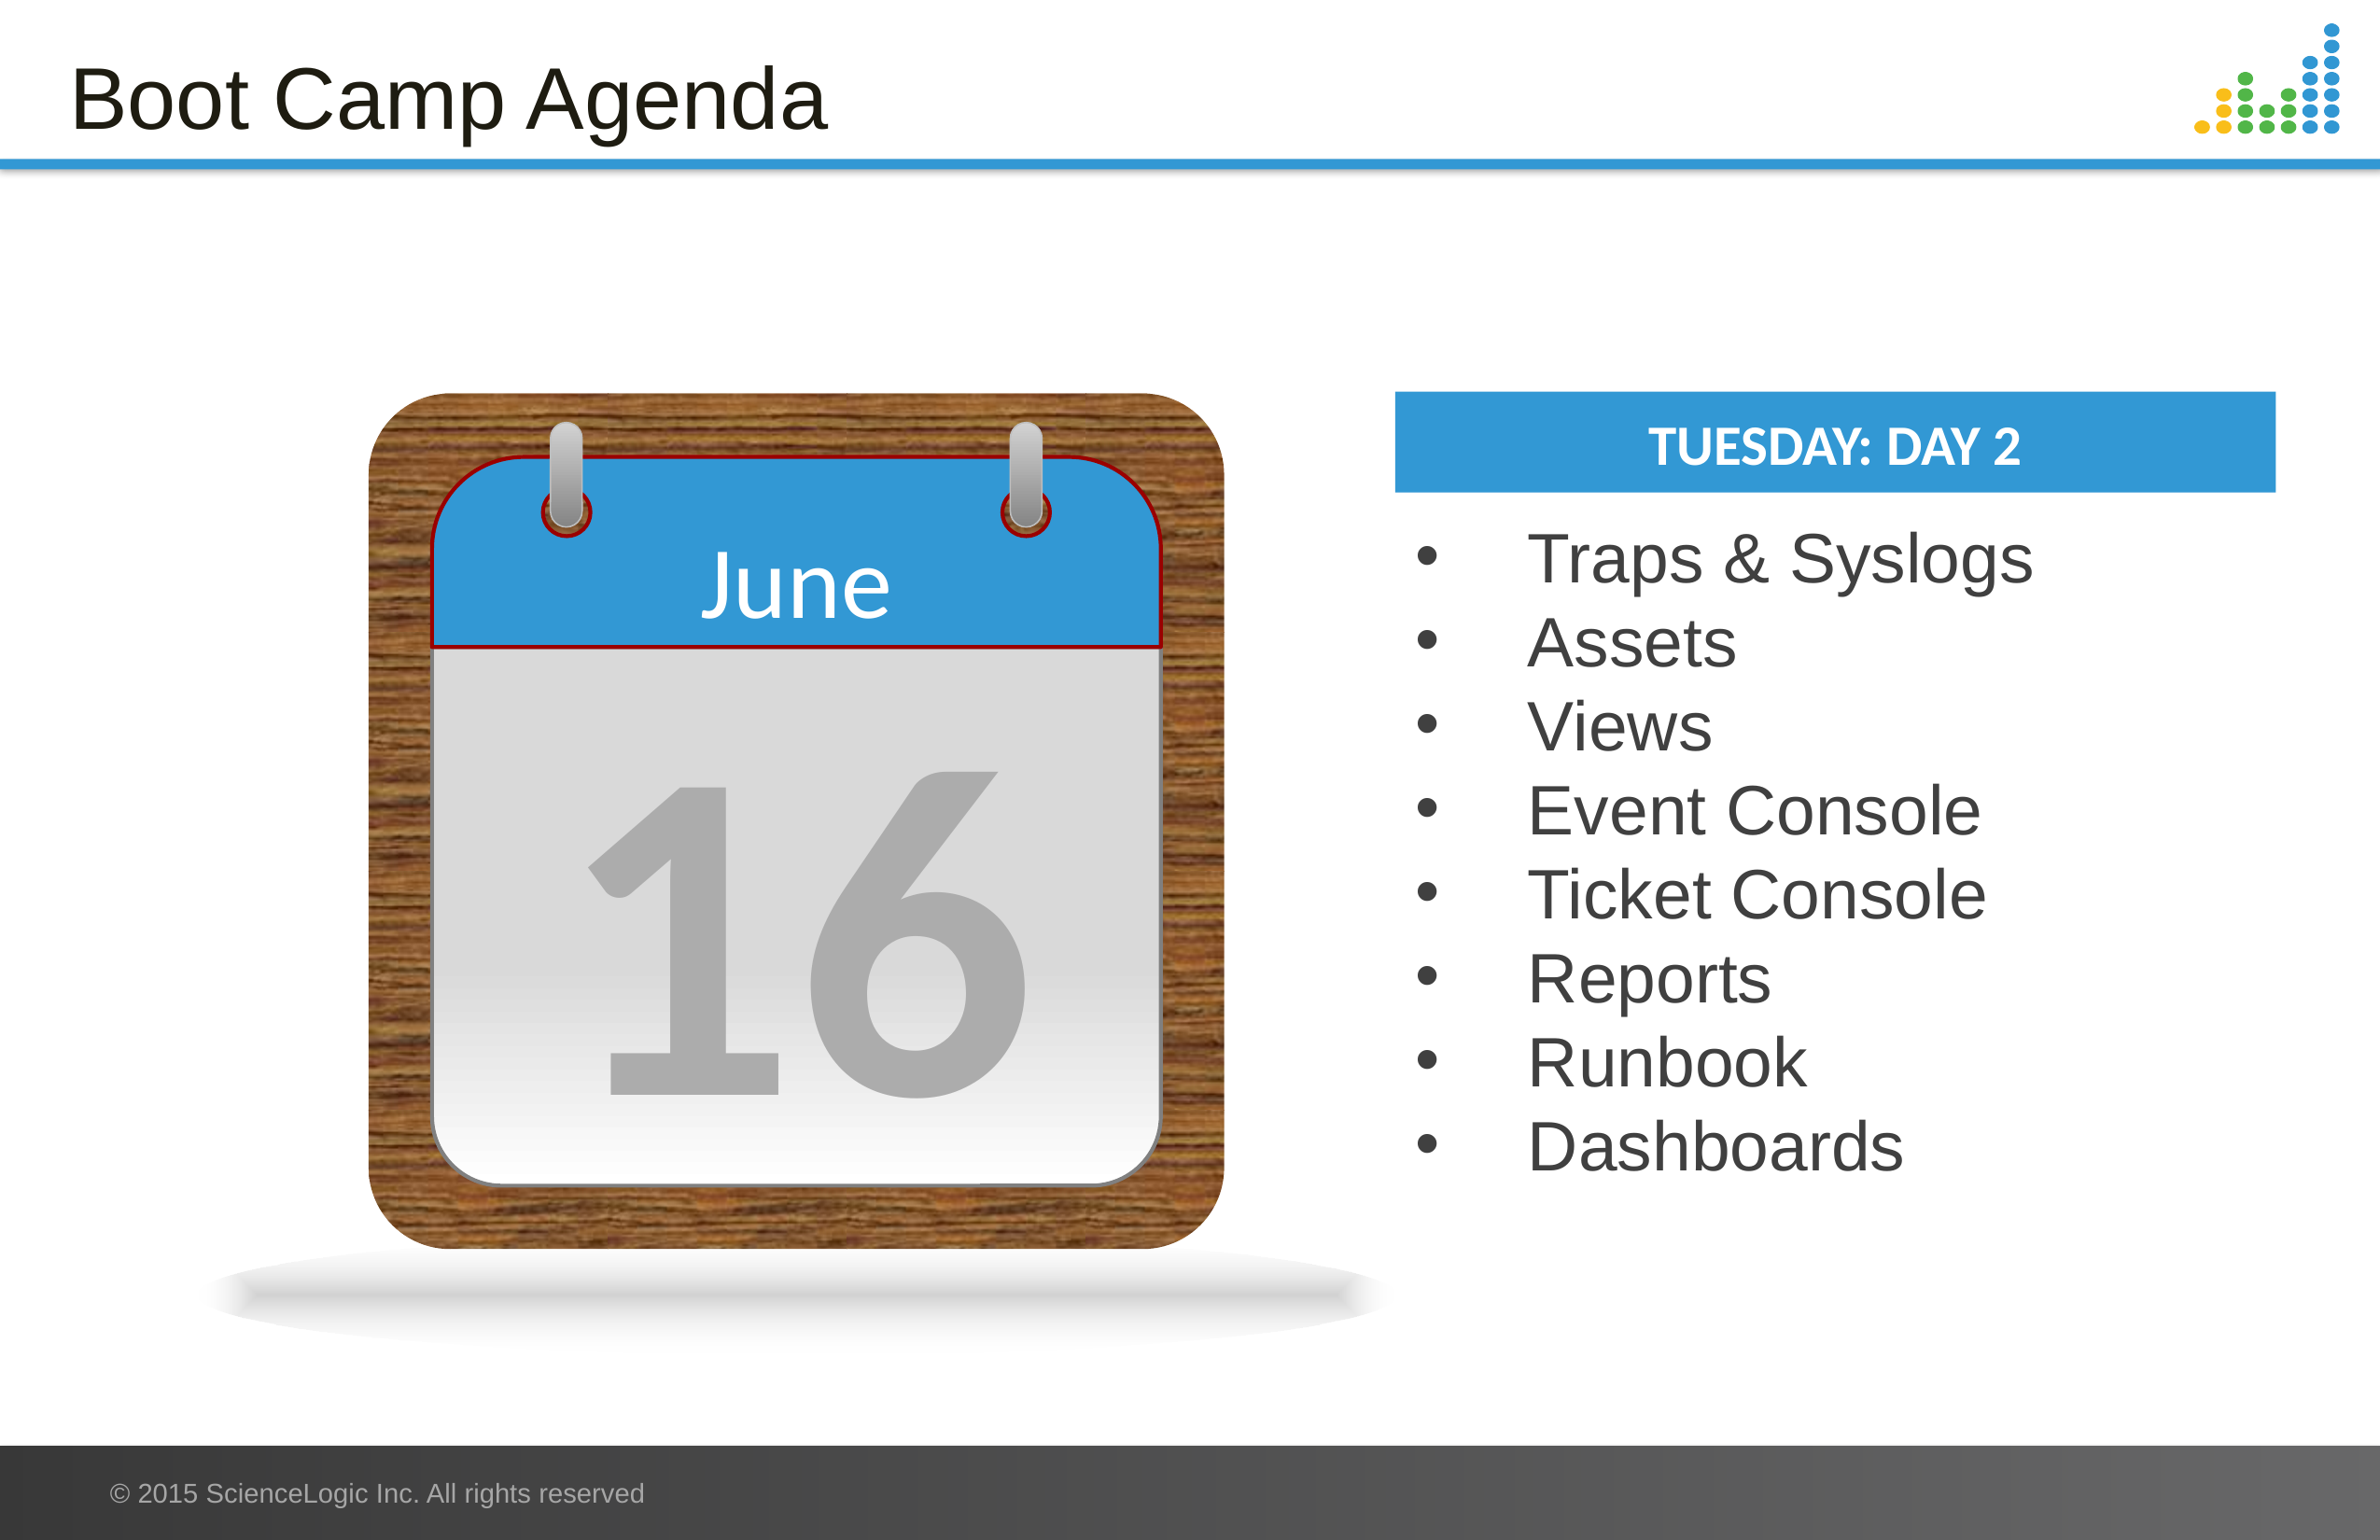

# Boot Camp Agenda
TUESDAY: DAY 2
Traps & Syslogs
Assets
Views
Event Console
Ticket Console
Reports
Runbook
Dashboards

June
16